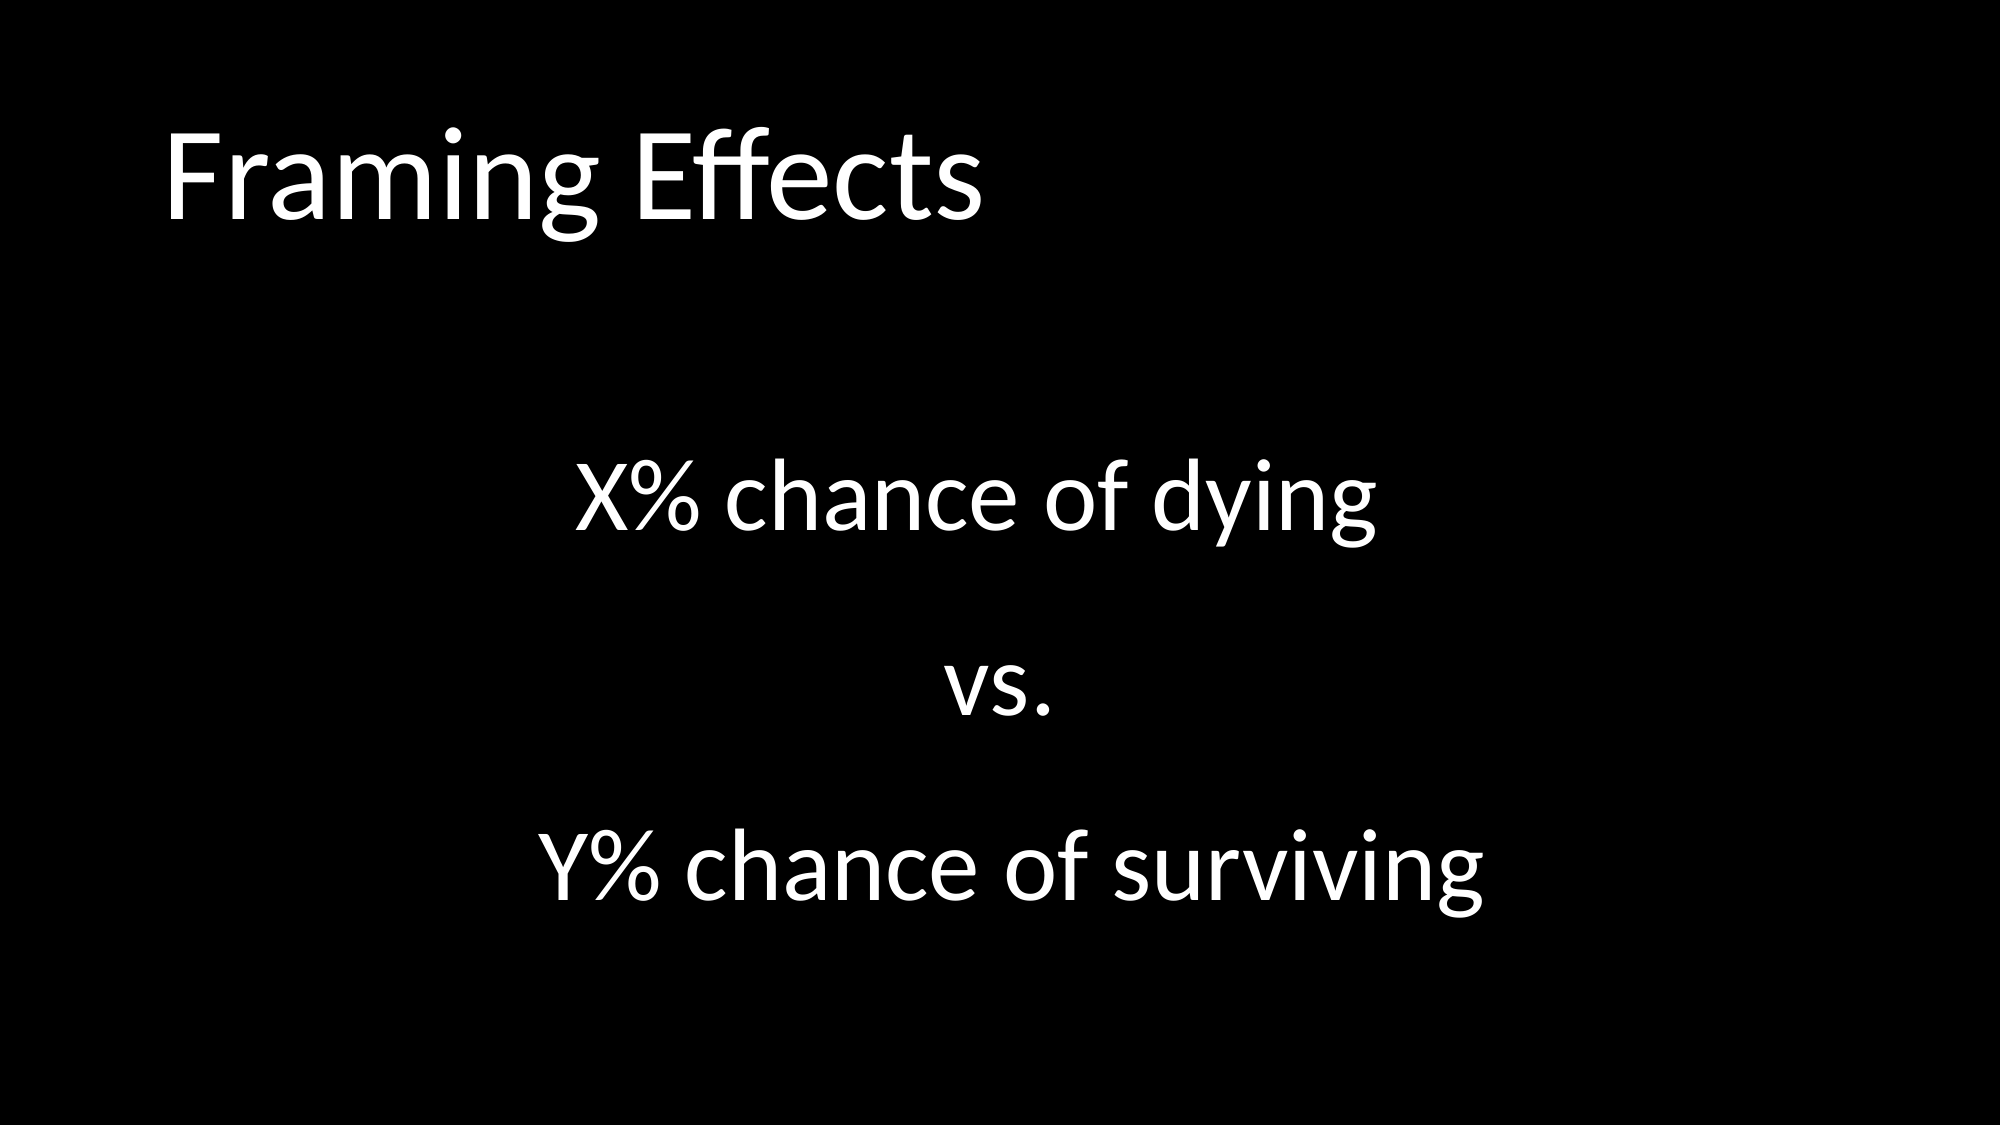

Framing Effects
X% chance of dying
vs.
 Y% chance of surviving